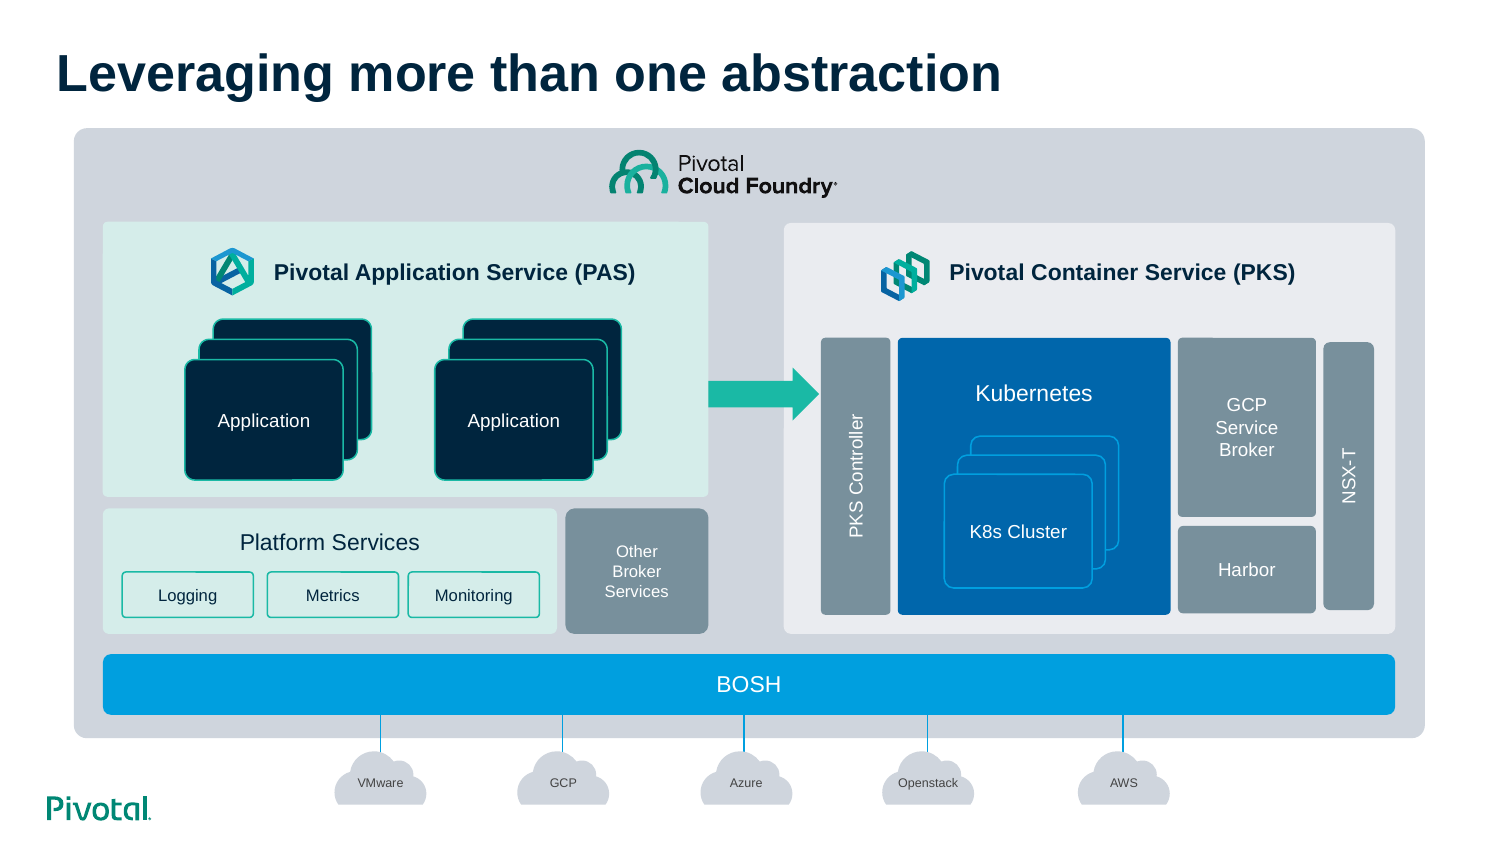

# Leveraging more than one abstraction

Pivotal Container Service (PKS)

Pivotal Application Service (PAS)

Application

Application

GCP
Service
Broker
Kubernetes
K8s Cluster
K8s Cluster
K8s Cluster
NSX-T
Harbor
PKS Controller

Other
Broker
Services
Platform Services
Logging
Metrics
Monitoring
BOSH
VMware
GCP
Azure
Openstack
AWS